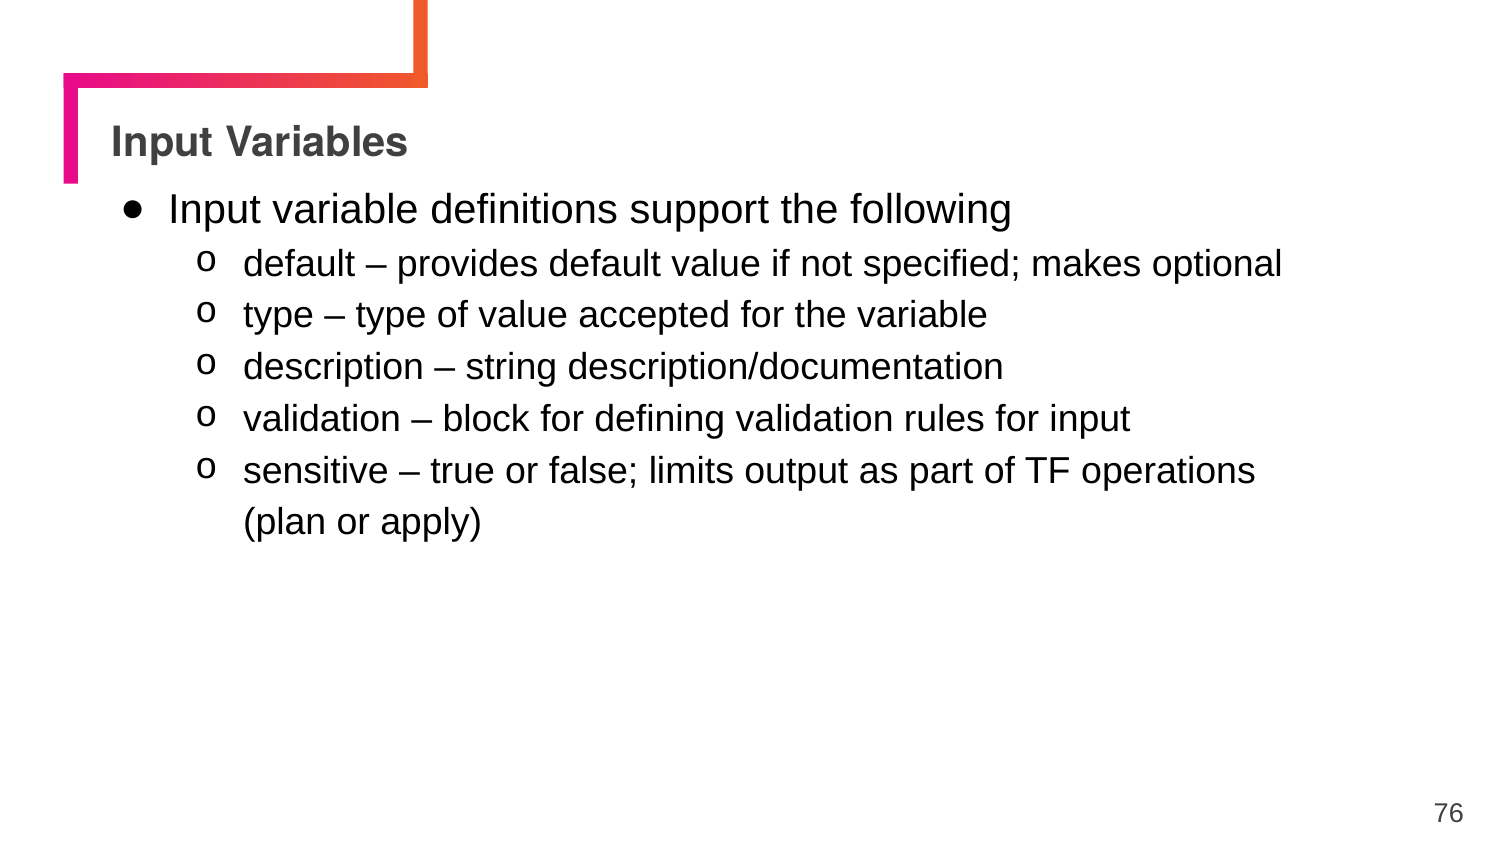

# Input Variables
Input variable definitions support the following
default – provides default value if not specified; makes optional
type – type of value accepted for the variable
description – string description/documentation
validation – block for defining validation rules for input
sensitive – true or false; limits output as part of TF operations (plan or apply)

76